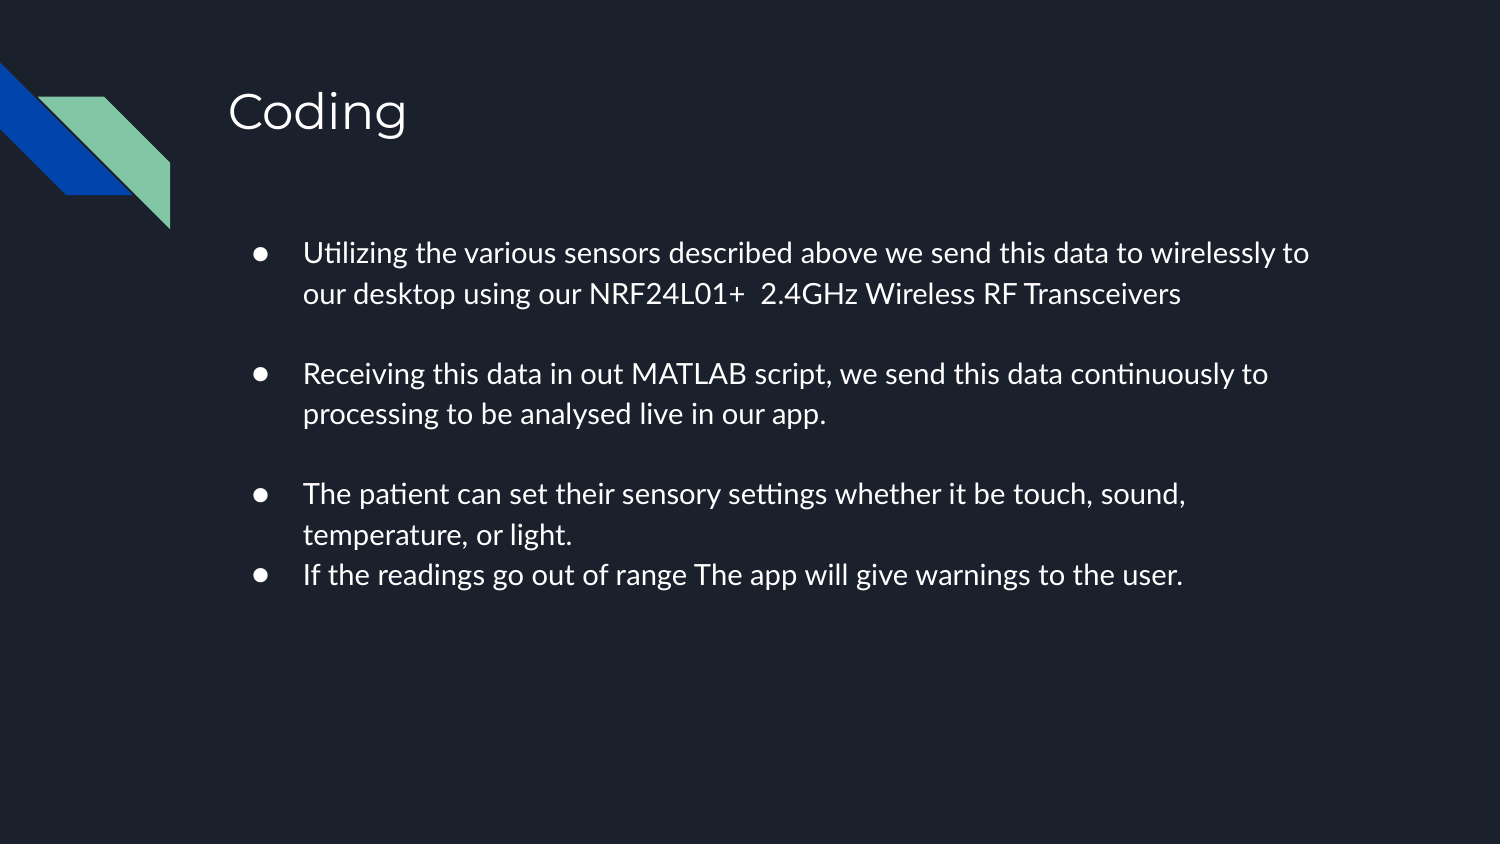

# Coding
Utilizing the various sensors described above we send this data to wirelessly to our desktop using our NRF24L01+  2.4GHz Wireless RF Transceivers

Receiving this data in out MATLAB script, we send this data continuously to processing to be analysed live in our app.

The patient can set their sensory settings whether it be touch, sound, temperature, or light.
If the readings go out of range The app will give warnings to the user.